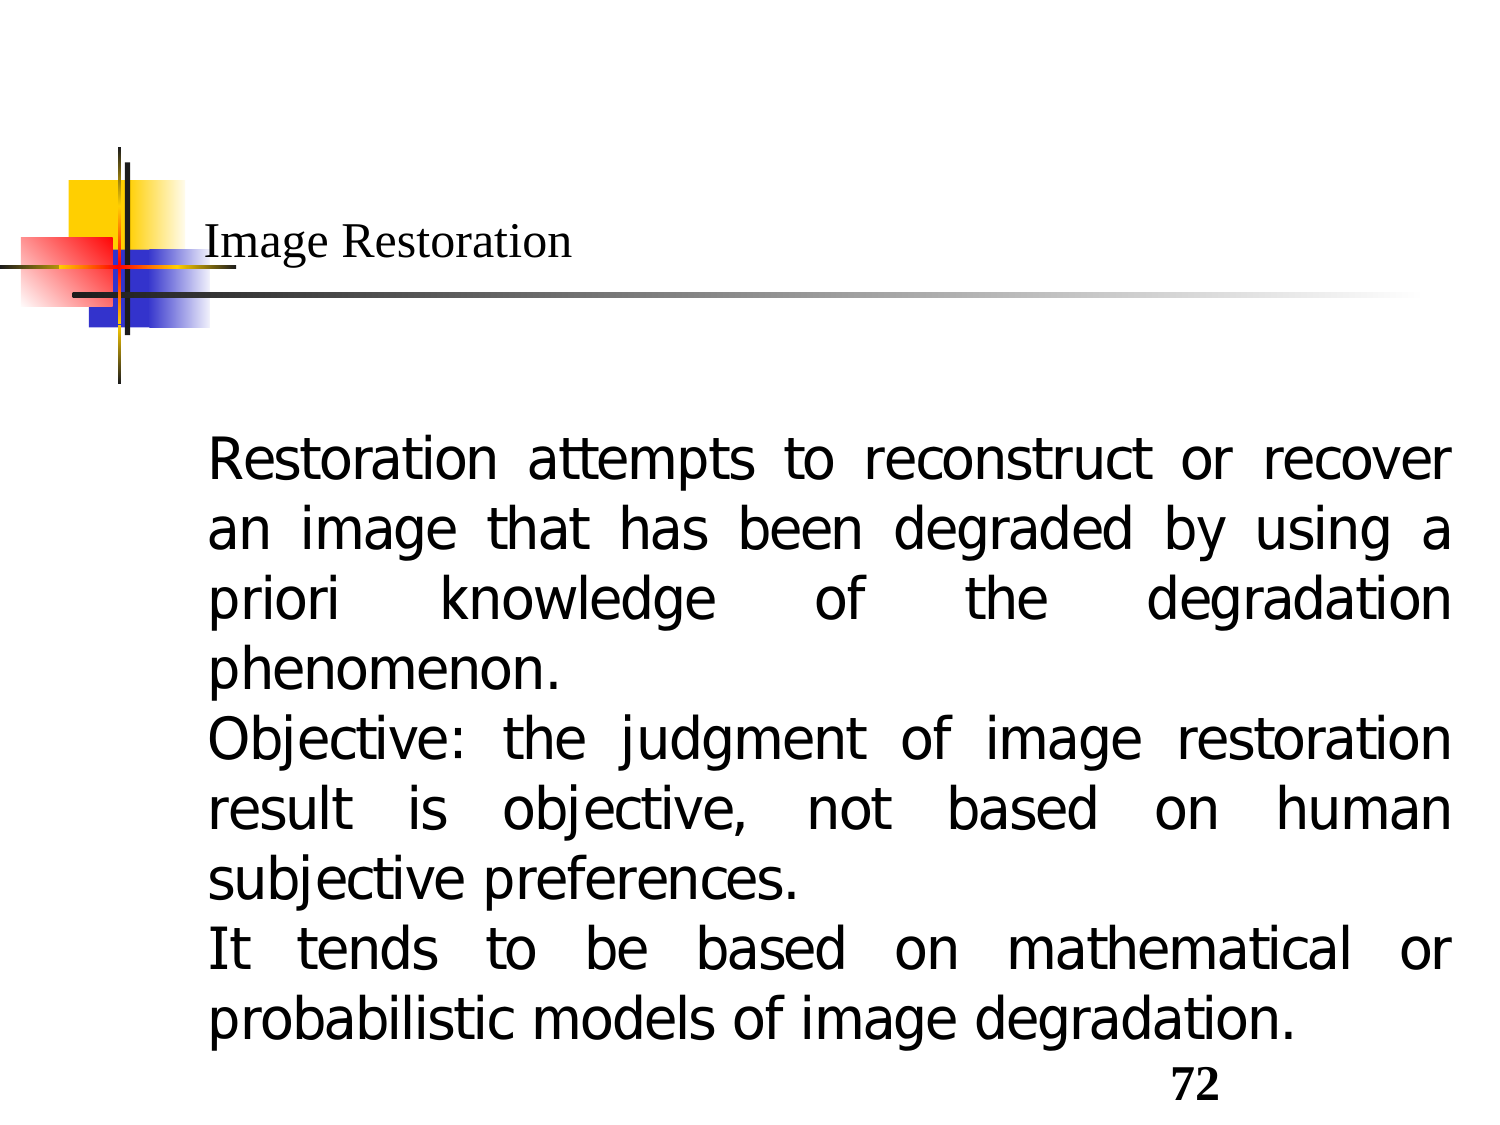

Image Restoration
Restoration attempts to reconstruct or recover an image that has been degraded by using a priori knowledge of the degradation phenomenon.
Objective: the judgment of image restoration result is objective, not based on human subjective preferences.
It tends to be based on mathematical or probabilistic models of image degradation.
72